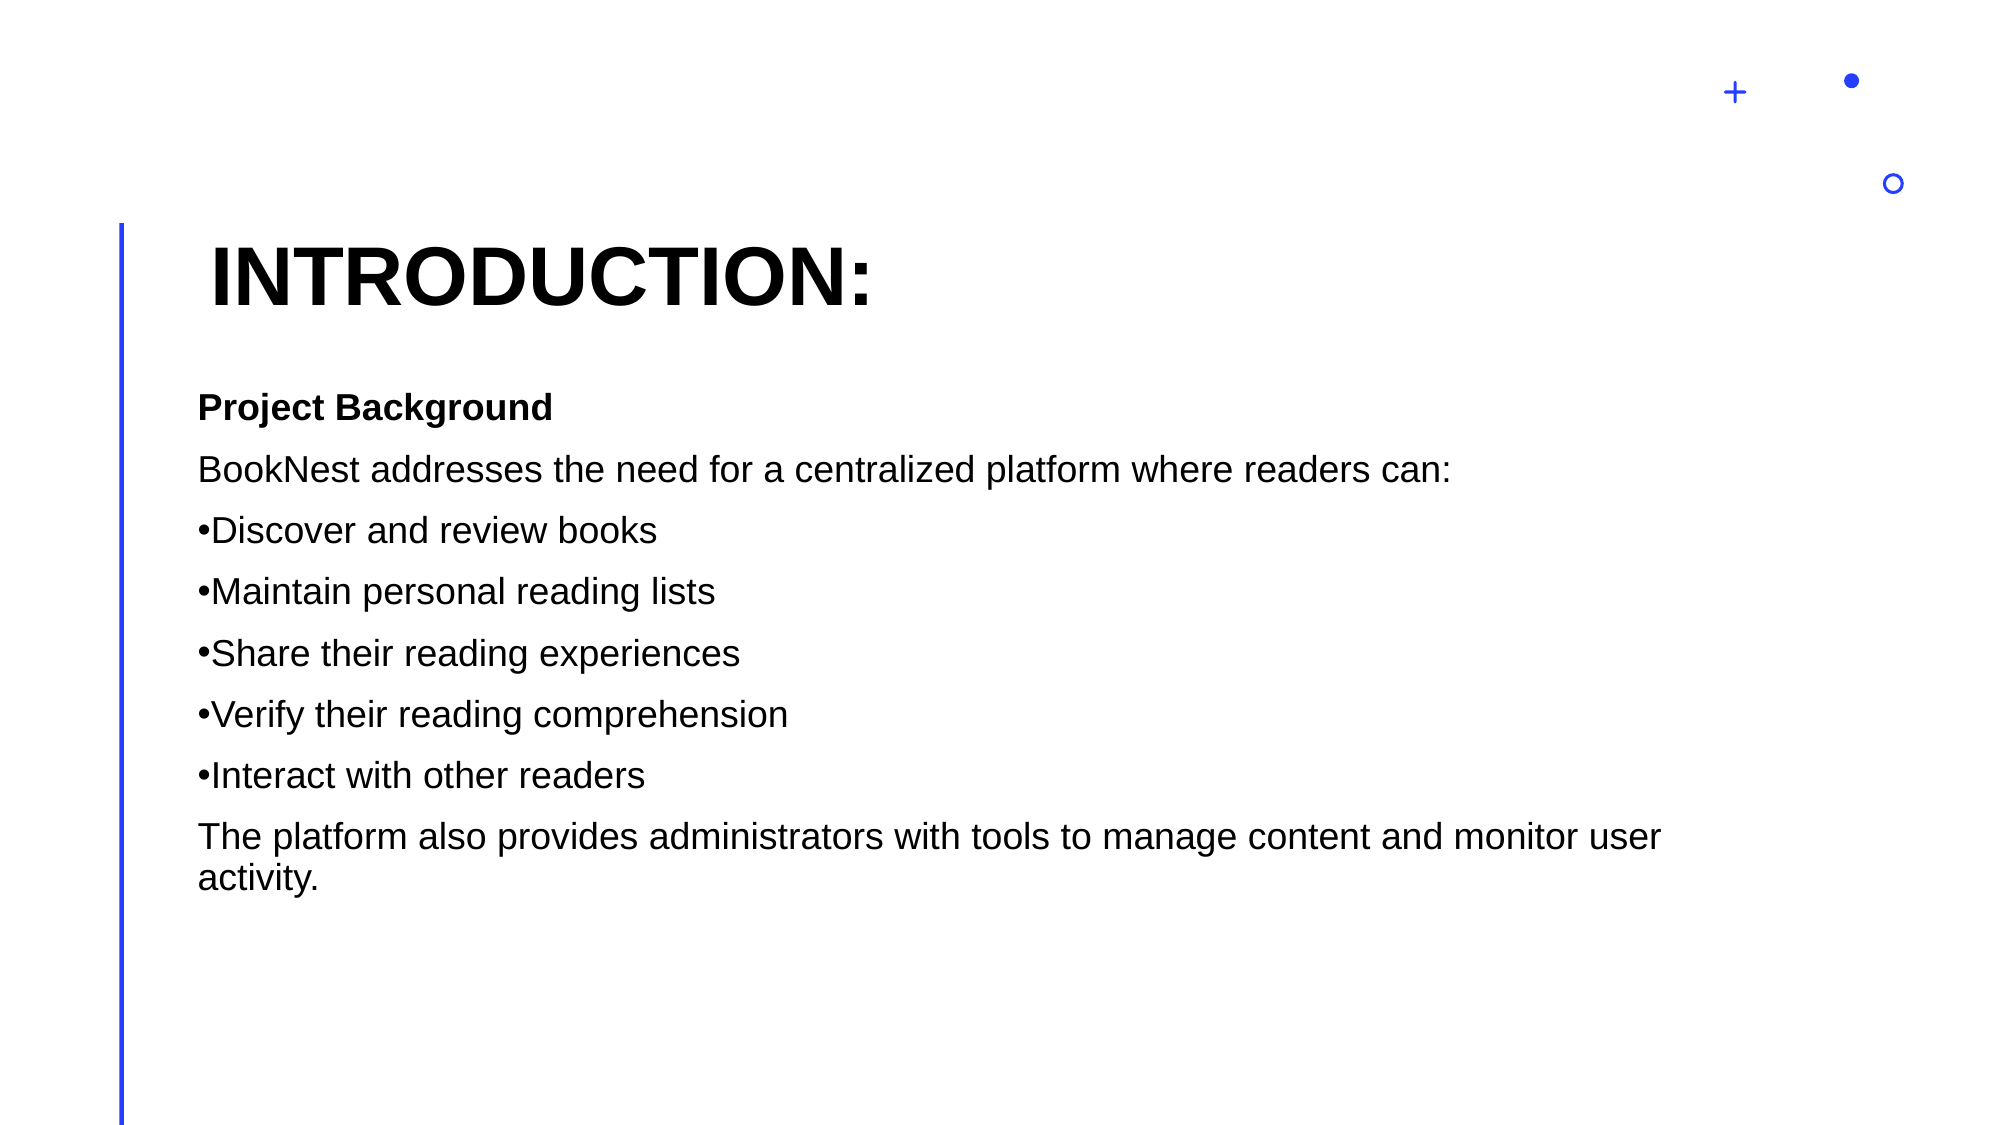

# INTRODUCTION:
Project Background
BookNest addresses the need for a centralized platform where readers can:
Discover and review books
Maintain personal reading lists
Share their reading experiences
Verify their reading comprehension
Interact with other readers
The platform also provides administrators with tools to manage content and monitor user activity.